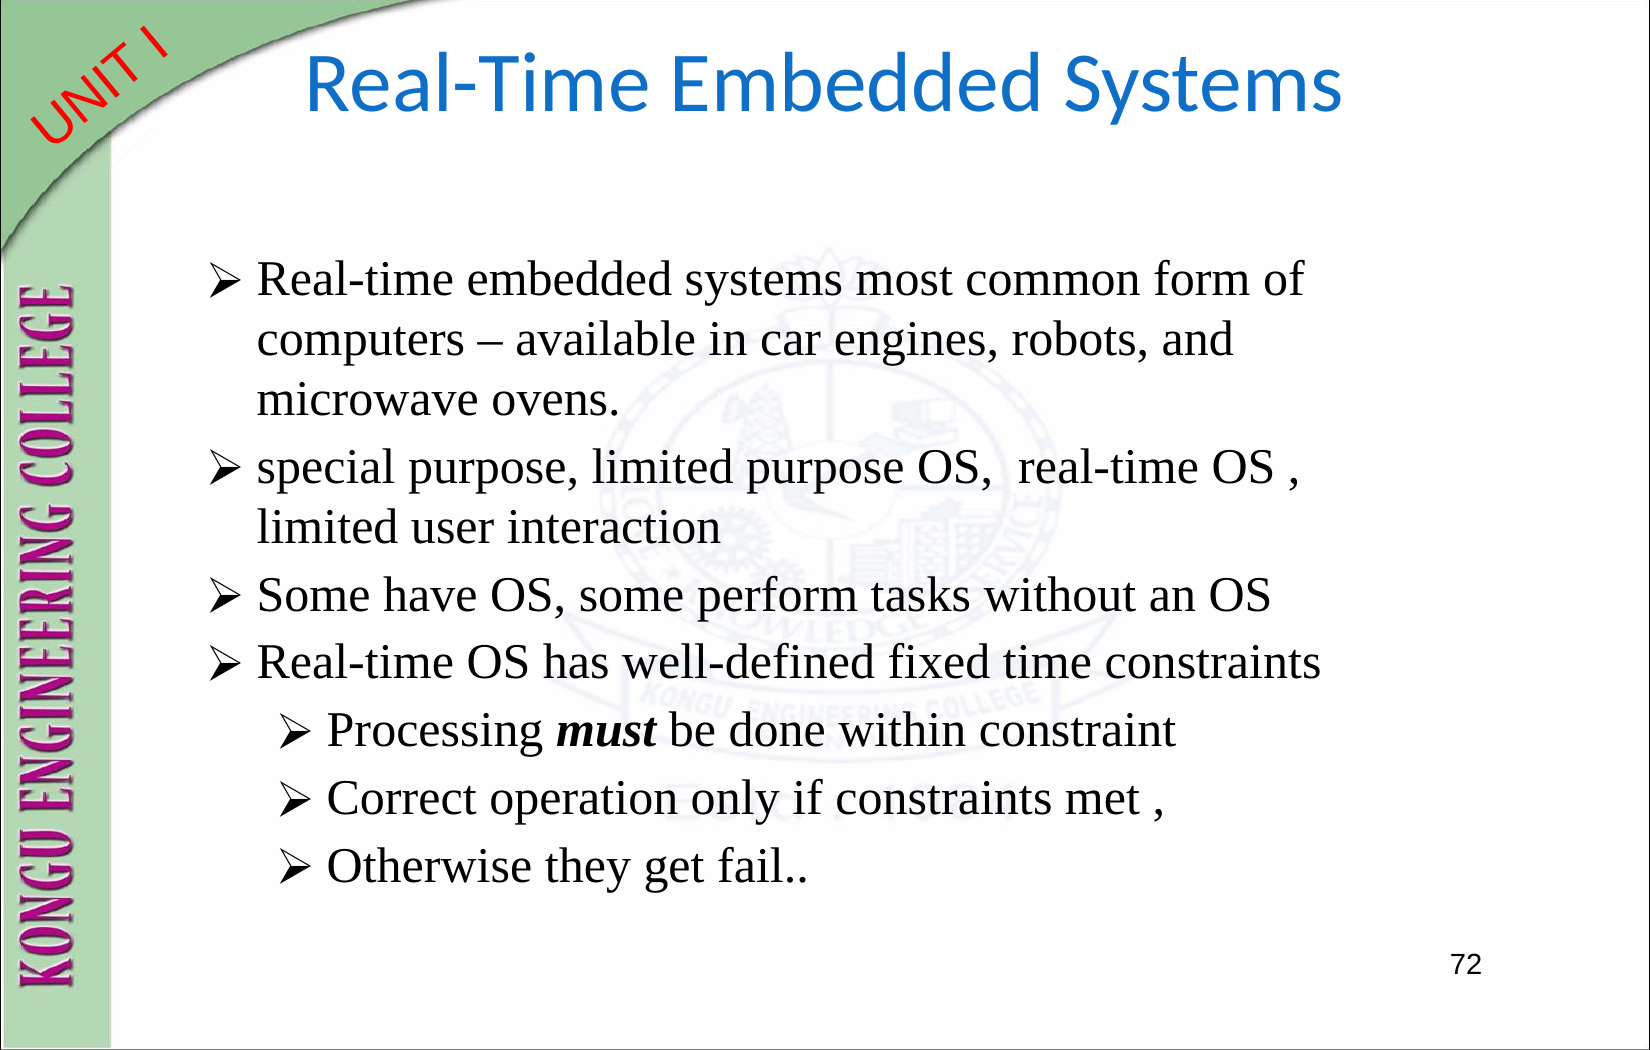

# Real-Time Embedded Systems
Real-time embedded systems most common form of computers – available in car engines, robots, and microwave ovens.
special purpose, limited purpose OS,  real-time OS , limited user interaction
Some have OS, some perform tasks without an OS
Real-time OS has well-defined fixed time constraints
Processing must be done within constraint
Correct operation only if constraints met ,
Otherwise they get fail..

  72